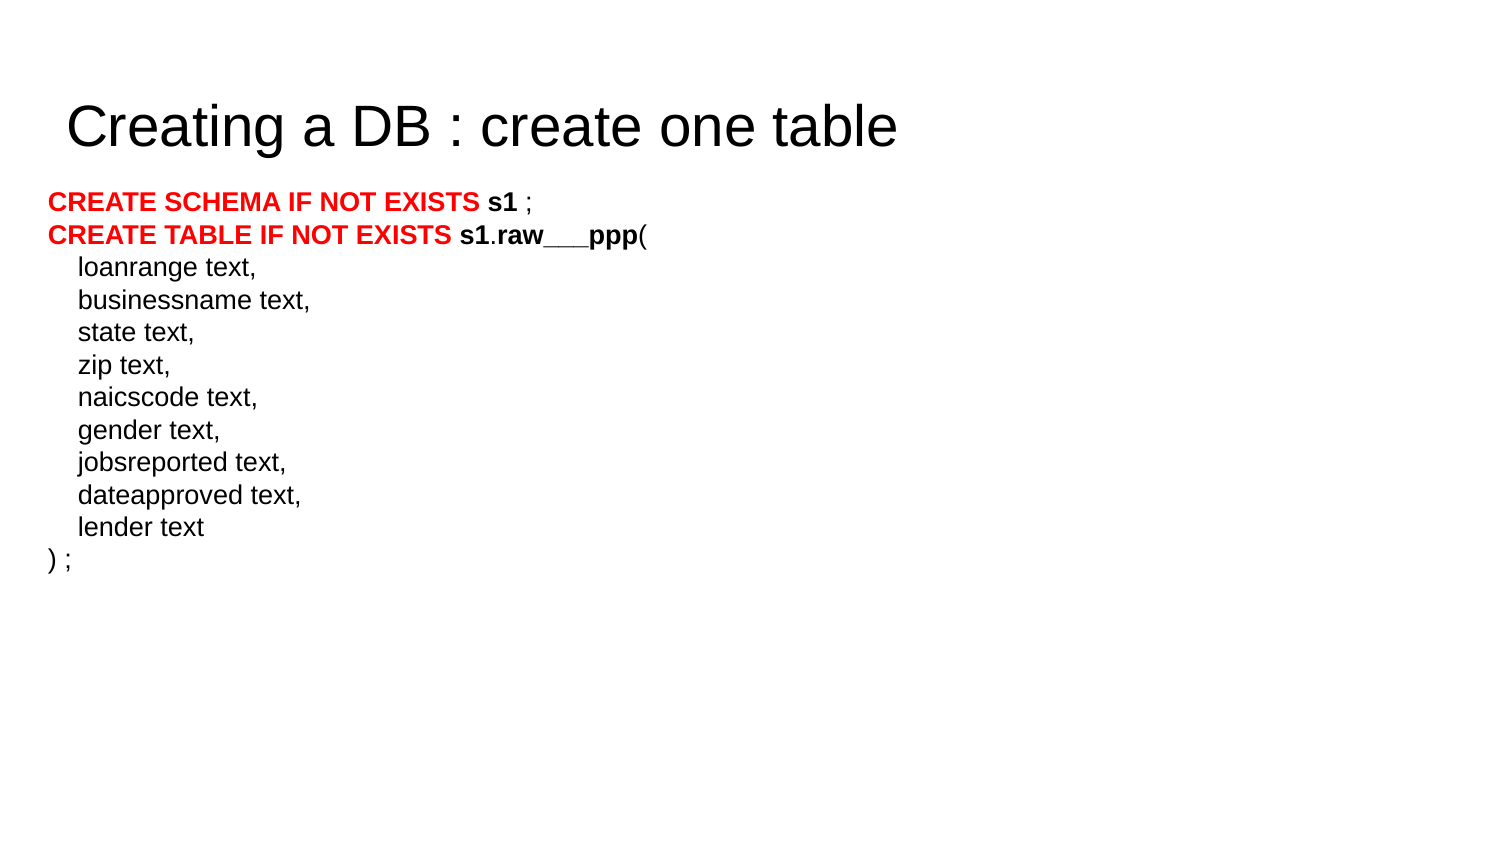

# Creating a DB : create one table

CREATE SCHEMA IF NOT EXISTS s1 ;
CREATE TABLE IF NOT EXISTS s1.raw___ppp(
    loanrange text,
    businessname text,
    state text,
    zip text,
    naicscode text,
    gender text,
    jobsreported text,
    dateapproved text,
    lender text
) ;